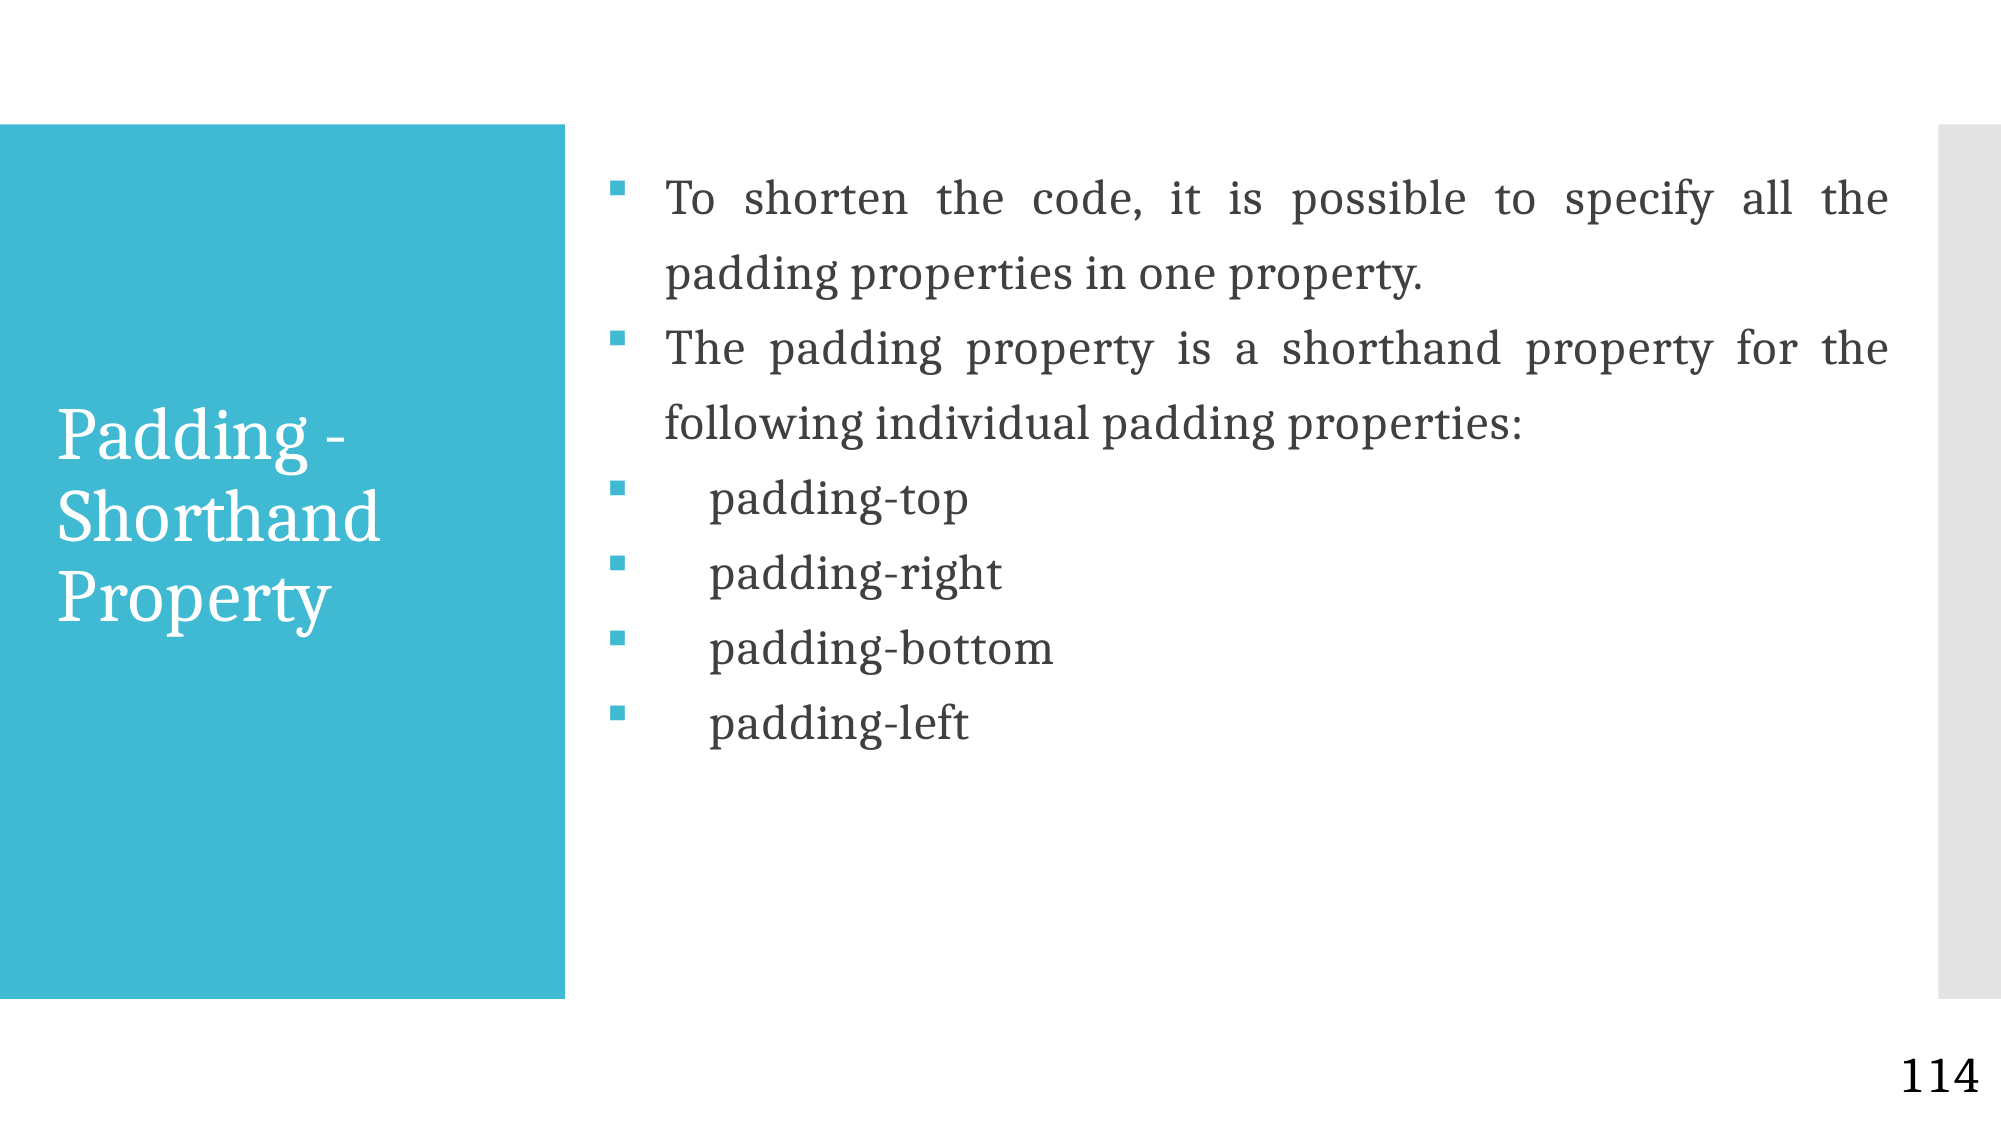

To shorten the code, it is possible to specify all the padding properties in one property.
The padding property is a shorthand property for the following individual padding properties:
    padding-top
    padding-right
    padding-bottom
    padding-left

# Padding - Shorthand Property
114